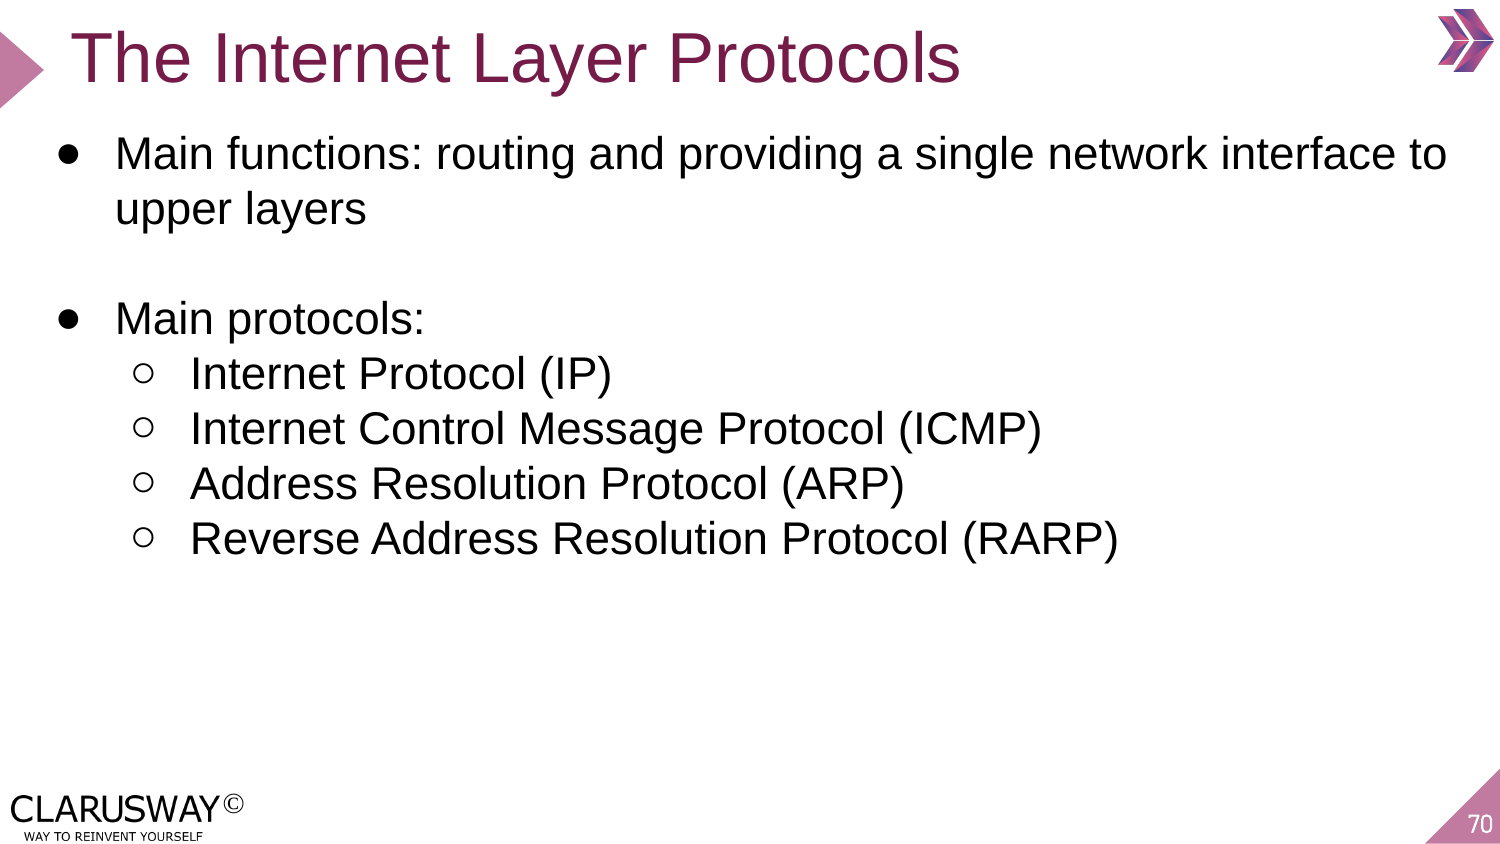

# The Internet Layer Protocols

Main functions: routing and providing a single network interface to upper layers

Main protocols:
Internet Protocol (IP)
Internet Control Message Protocol (ICMP)
Address Resolution Protocol (ARP)
Reverse Address Resolution Protocol (RARP)
70